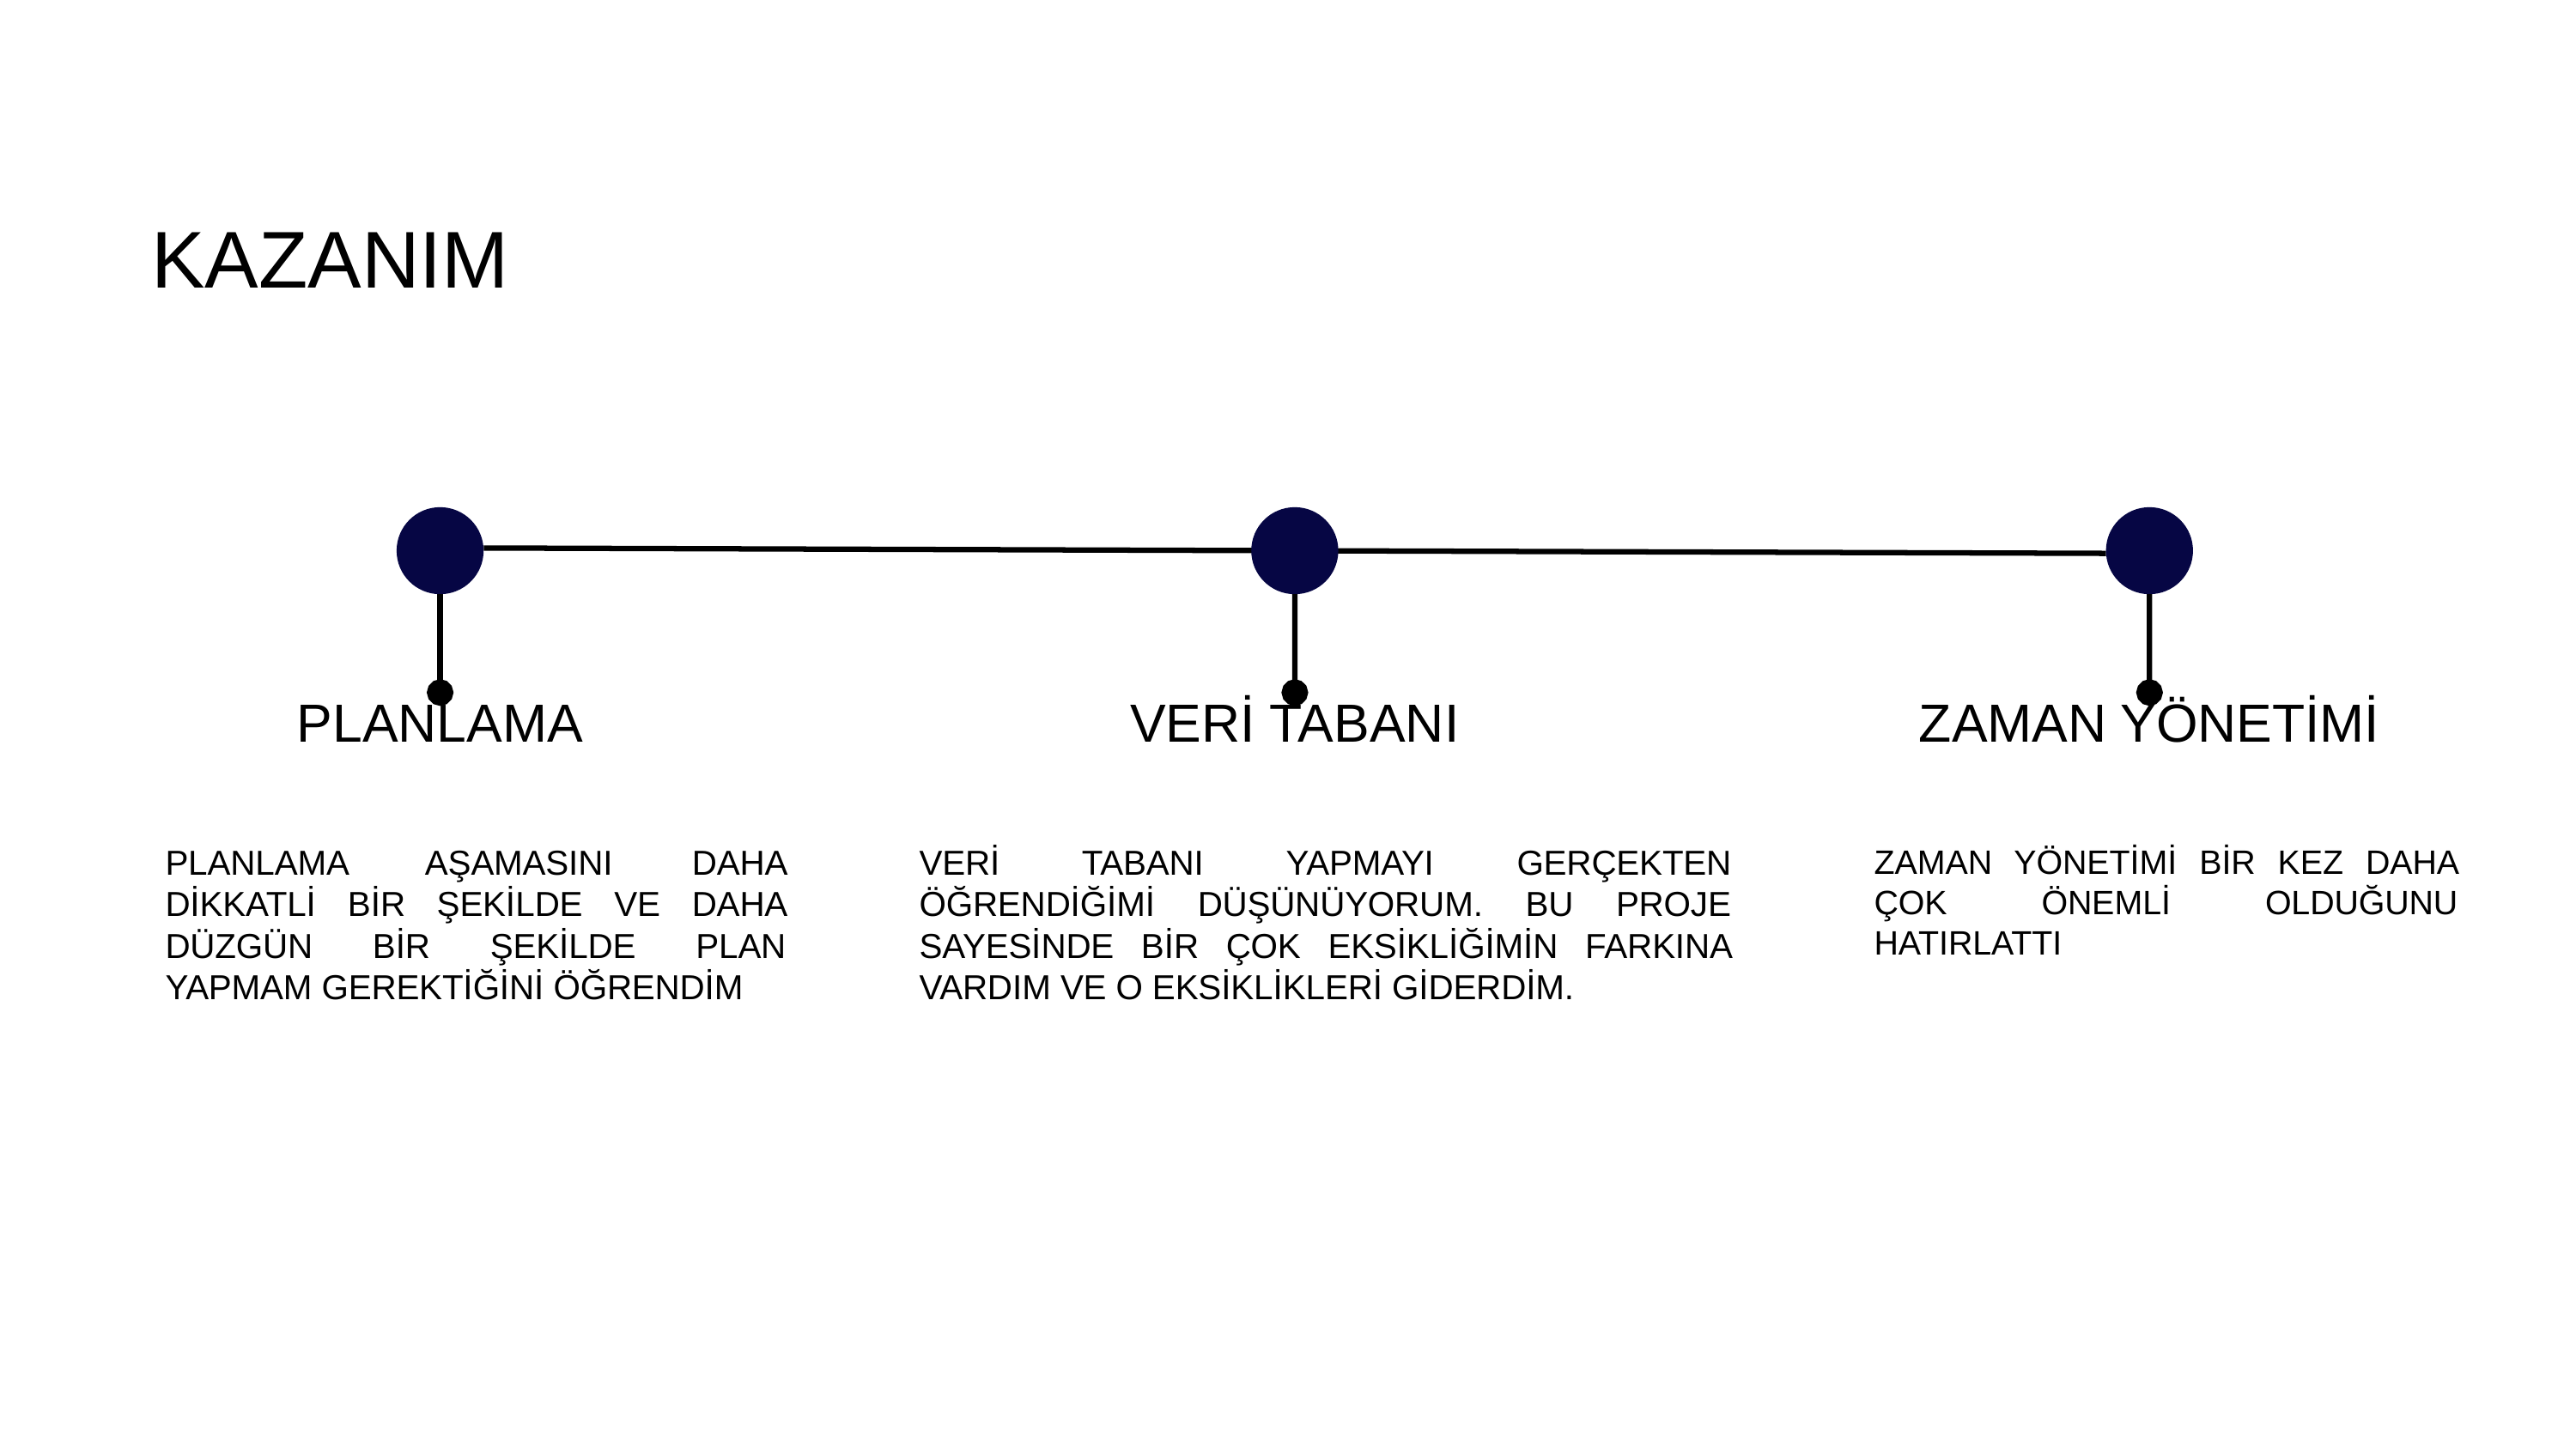

KAZANIM

PLANLAMA
VERİ TABANI
ZAMAN YÖNETİMİ
PLANLAMA AŞAMASINI DAHA DİKKATLİ BİR ŞEKİLDE VE DAHA DÜZGÜN BİR ŞEKİLDE PLAN YAPMAM GEREKTİĞİNİ ÖĞRENDİM
VERİ TABANI YAPMAYI GERÇEKTEN ÖĞRENDİĞİMİ DÜŞÜNÜYORUM. BU PROJE SAYESİNDE BİR ÇOK EKSİKLİĞİMİN FARKINA VARDIM VE O EKSİKLİKLERİ GİDERDİM.
ZAMAN YÖNETİMİ BİR KEZ DAHA ÇOK ÖNEMLİ OLDUĞUNU HATIRLATTI